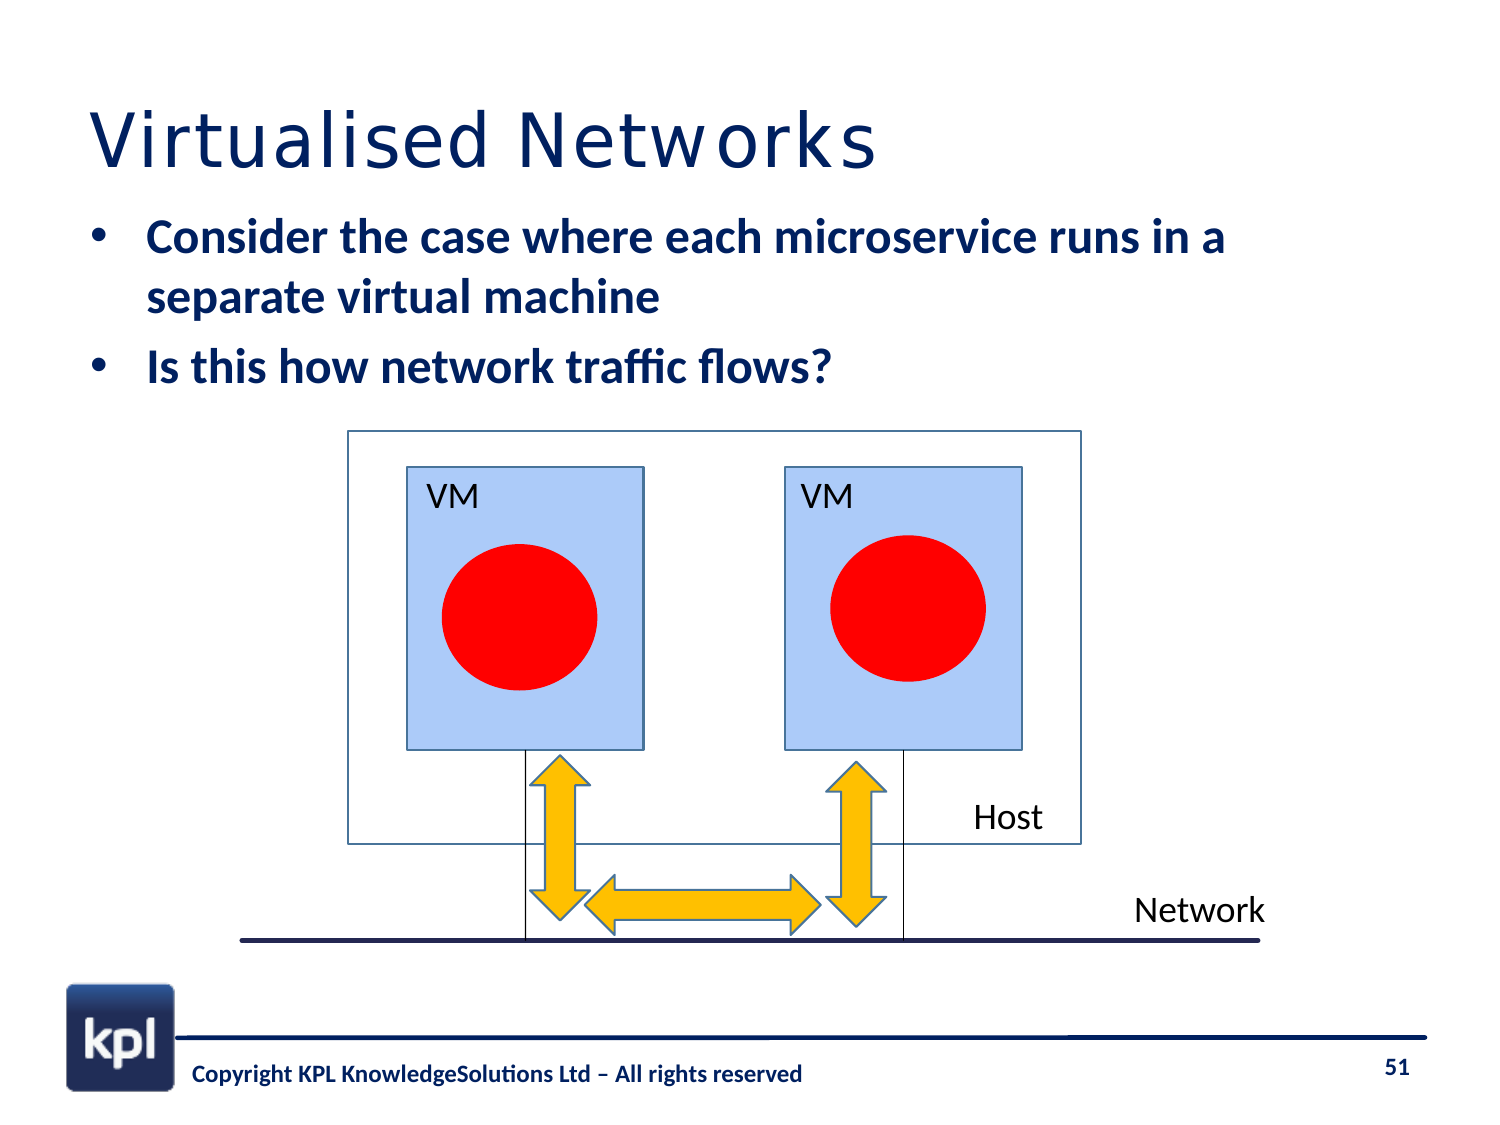

# Virtualised Networks
Consider the case where each microservice runs in a separate virtual machine
Is this how network traffic flows?

VM
VM

Host

Network
51
Copyright KPL KnowledgeSolutions Ltd – All rights reserved